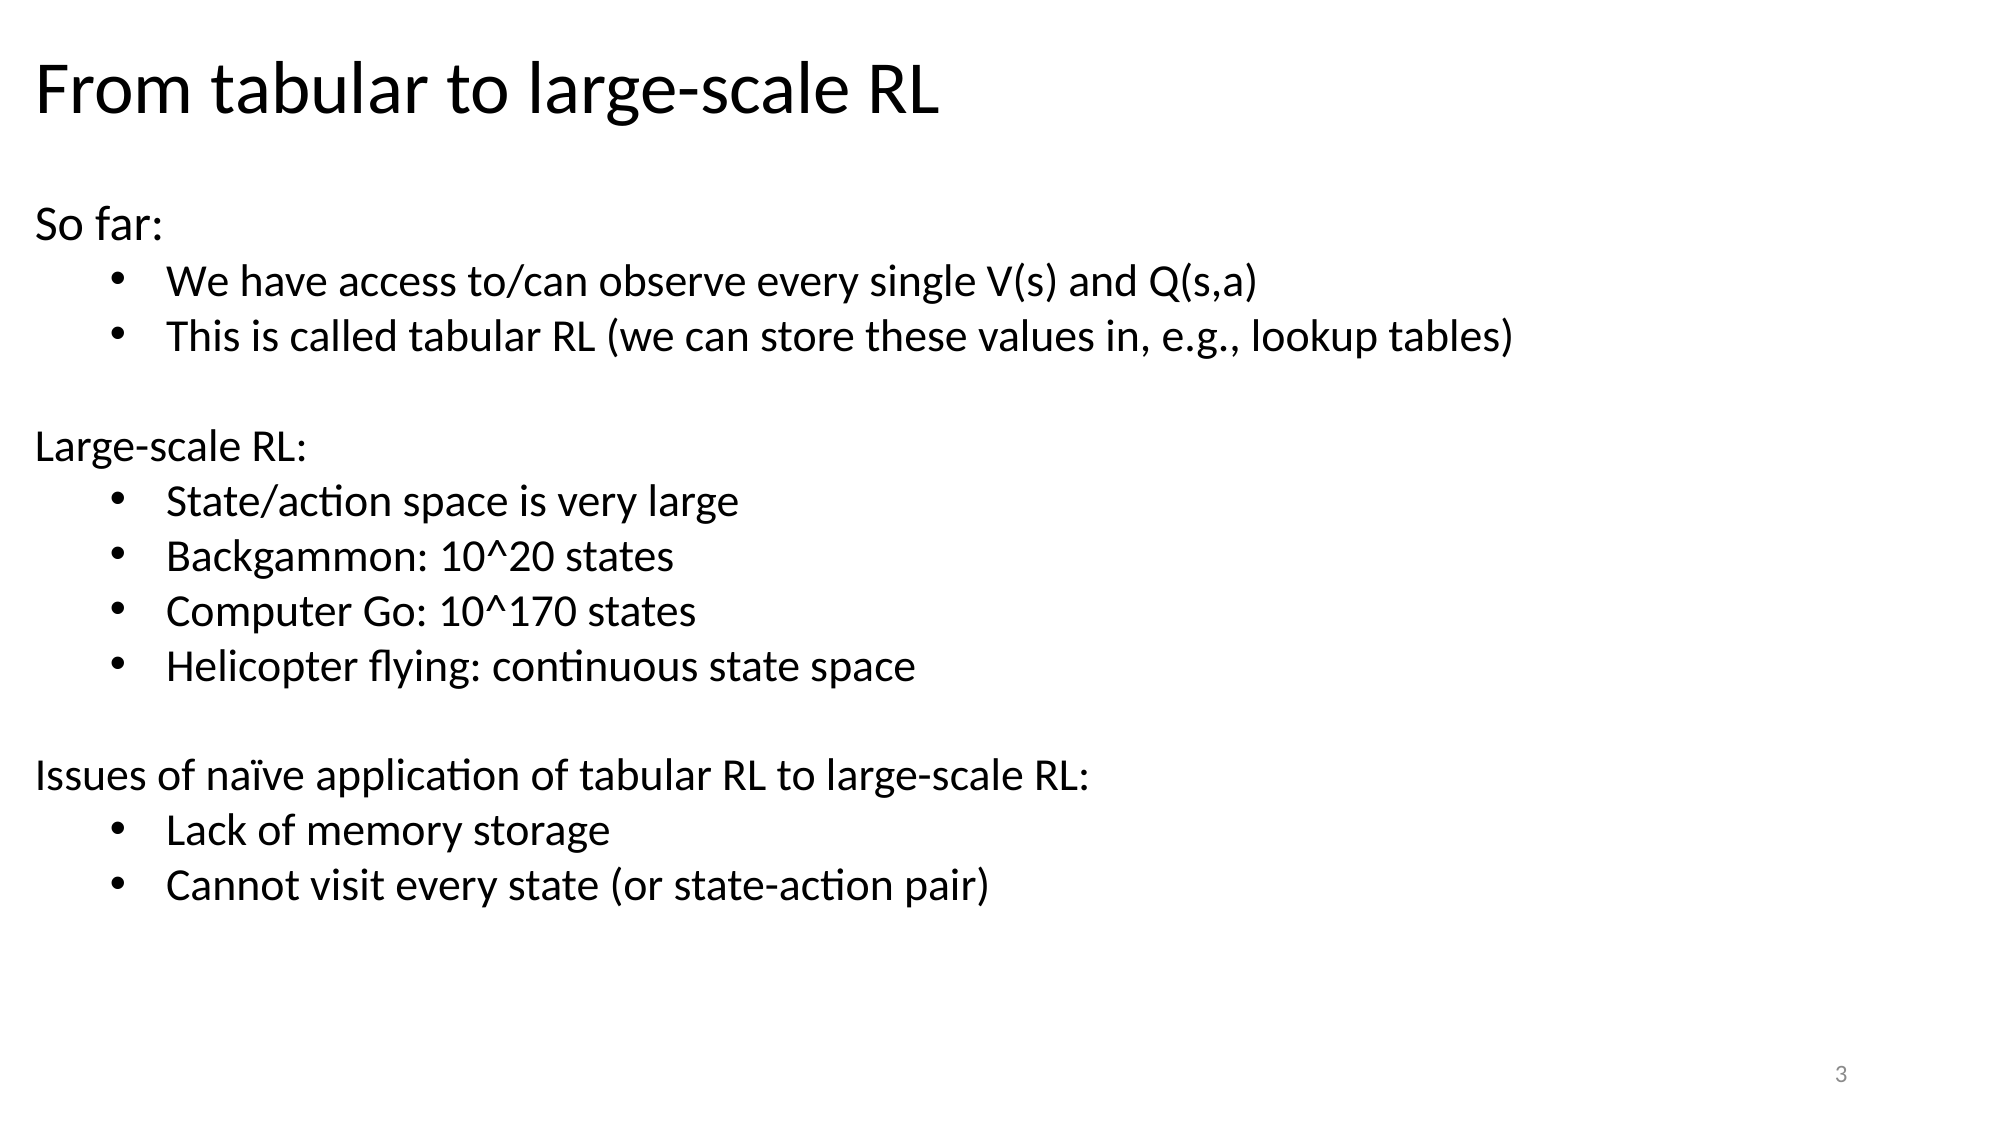

# From tabular to large-scale RL
So far:
We have access to/can observe every single V(s) and Q(s,a)
This is called tabular RL (we can store these values in, e.g., lookup tables)

Large-scale RL:
State/action space is very large
Backgammon: 10^20 states
Computer Go: 10^170 states
Helicopter flying: continuous state space

Issues of naïve application of tabular RL to large-scale RL:
Lack of memory storage
Cannot visit every state (or state-action pair)
3